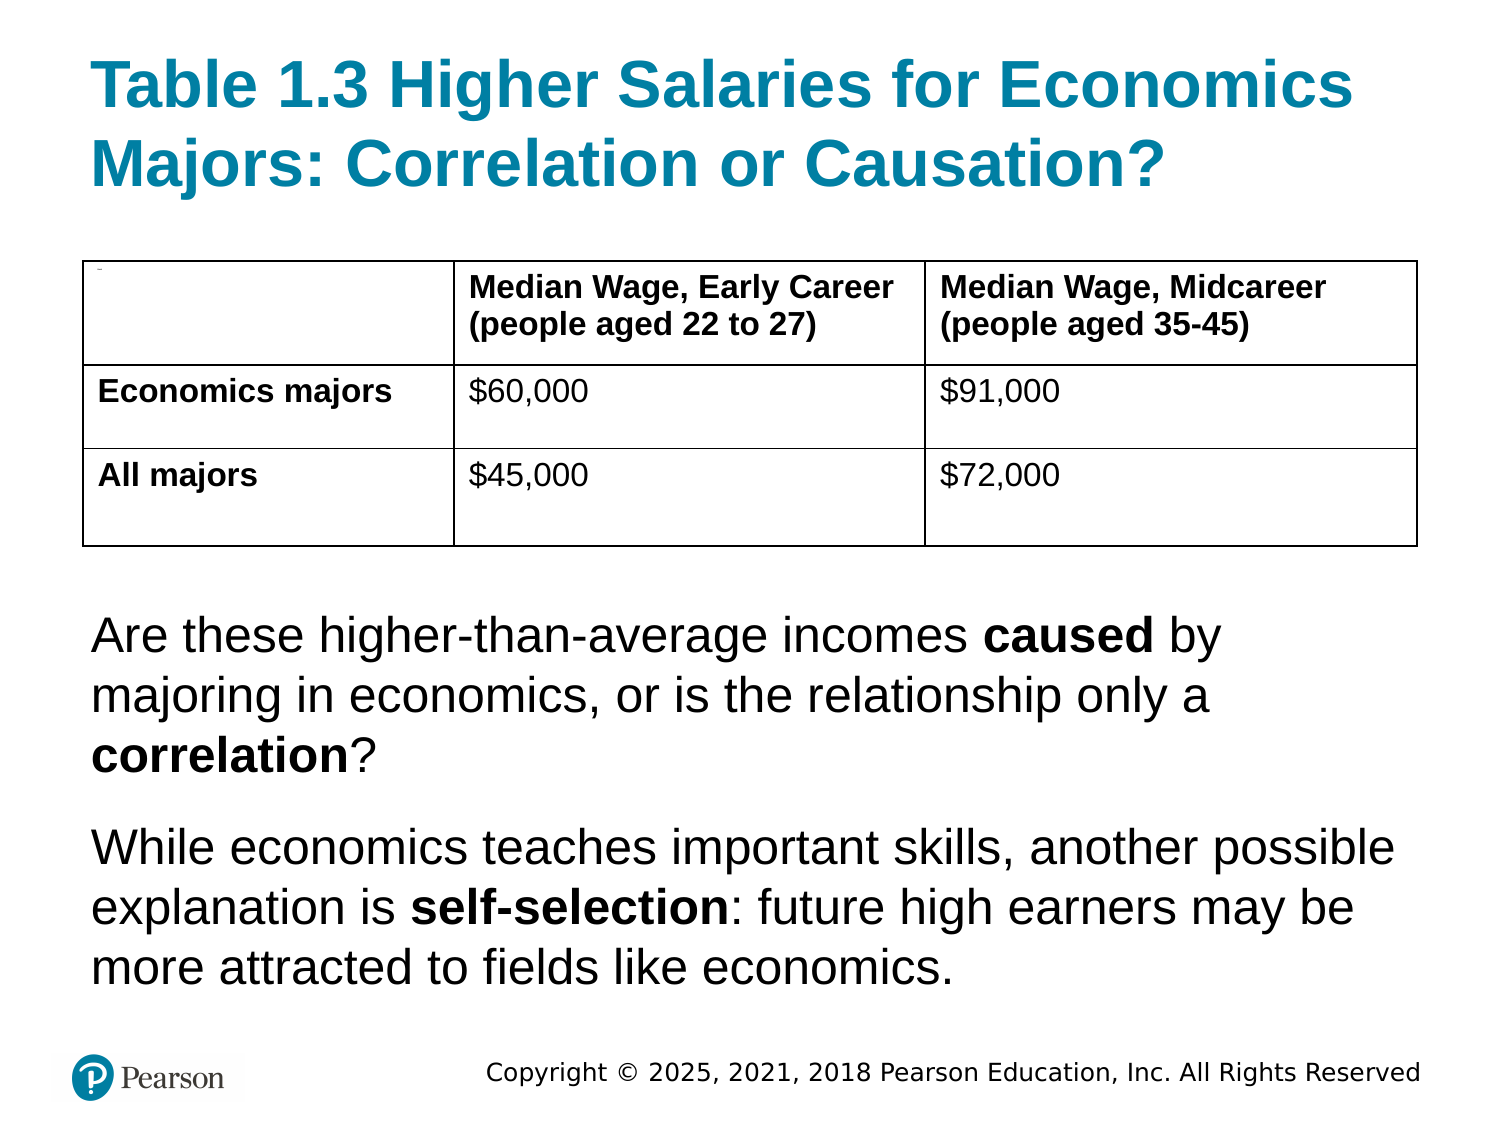

# Table 1.3 Higher Salaries for Economics Majors: Correlation or Causation?
| blank | Median Wage, Early Career (people aged 22 to 27) | Median Wage, Midcareer (people aged 35-45) |
| --- | --- | --- |
| Economics majors | $60,000 | $91,000 |
| All majors | $45,000 | $72,000 |
Are these higher-than-average incomes caused by majoring in economics, or is the relationship only a correlation?
While economics teaches important skills, another possible explanation is self-selection: future high earners may be more attracted to fields like economics.